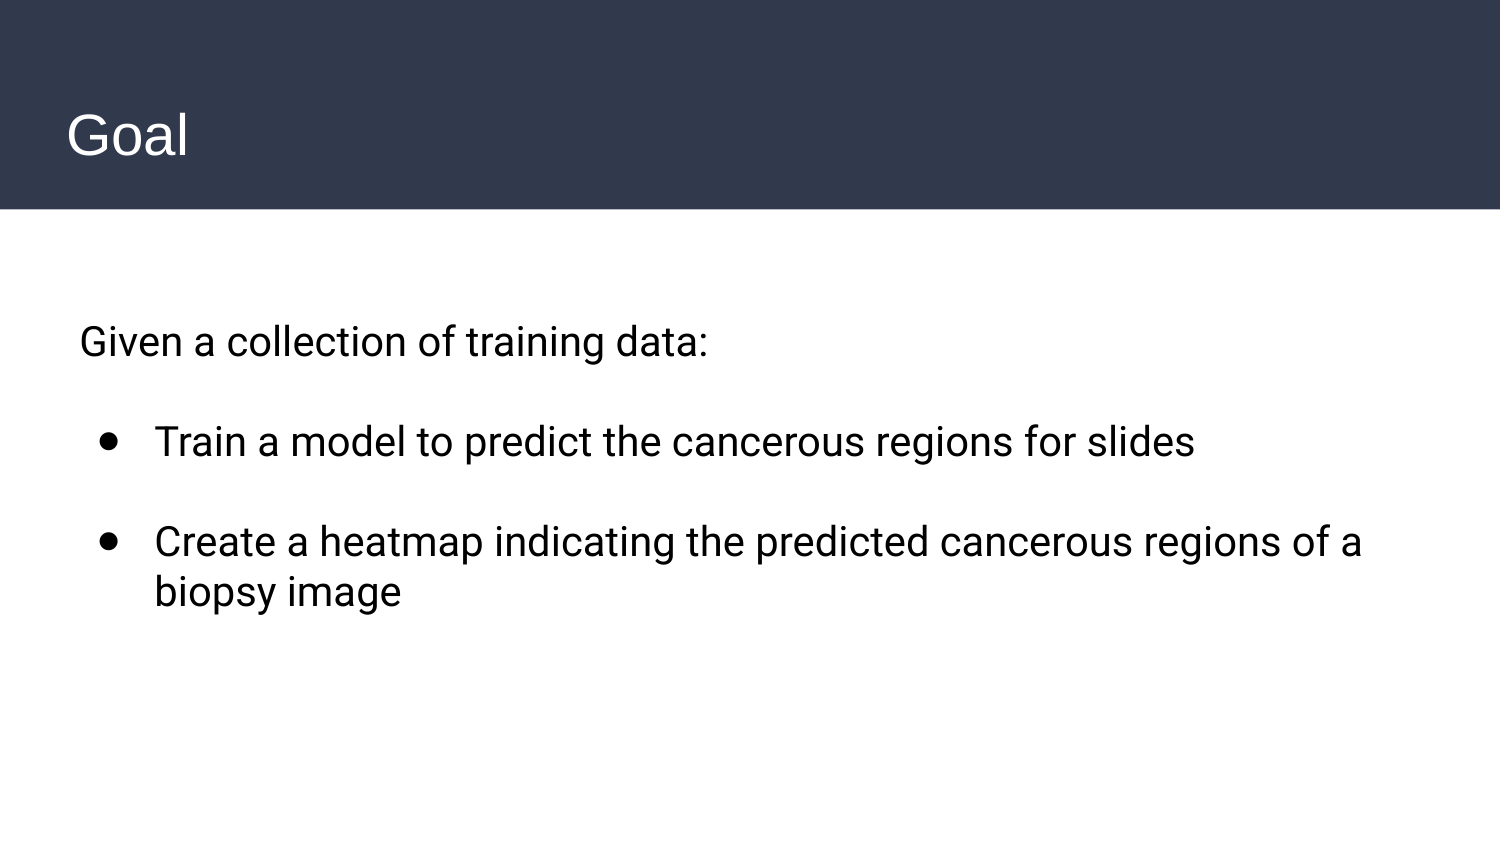

# Goal

Given a collection of training data:

Train a model to predict the cancerous regions for slides

Create a heatmap indicating the predicted cancerous regions of a biopsy image